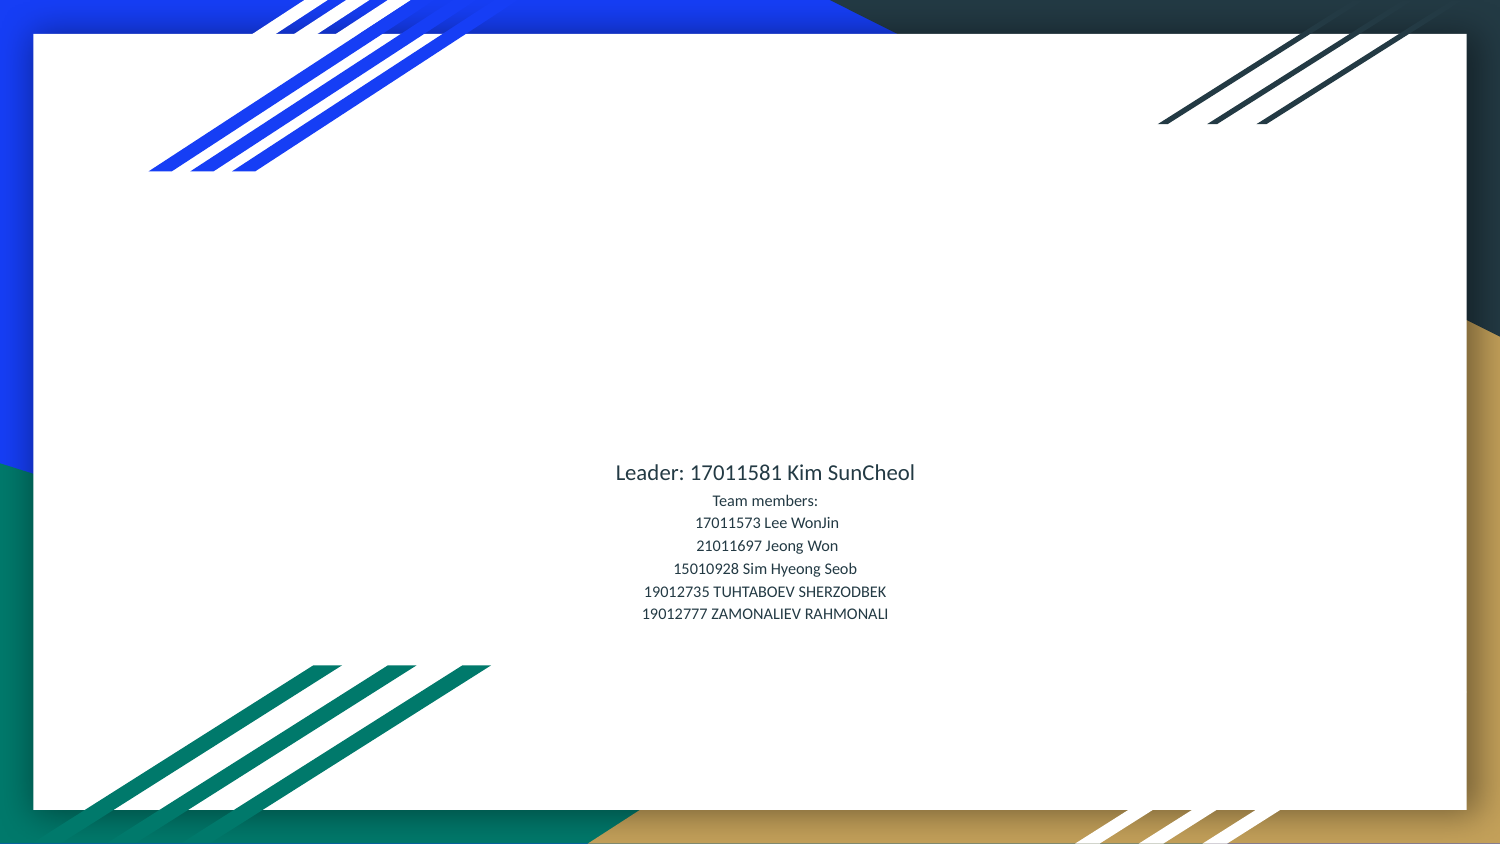

# Leader: 17011581 Kim SunCheol
Team members:
 17011573 Lee WonJin
 21011697 Jeong Won
15010928 Sim Hyeong Seob
19012735 TUHTABOEV SHERZODBEK
19012777 ZAMONALIEV RAHMONALI